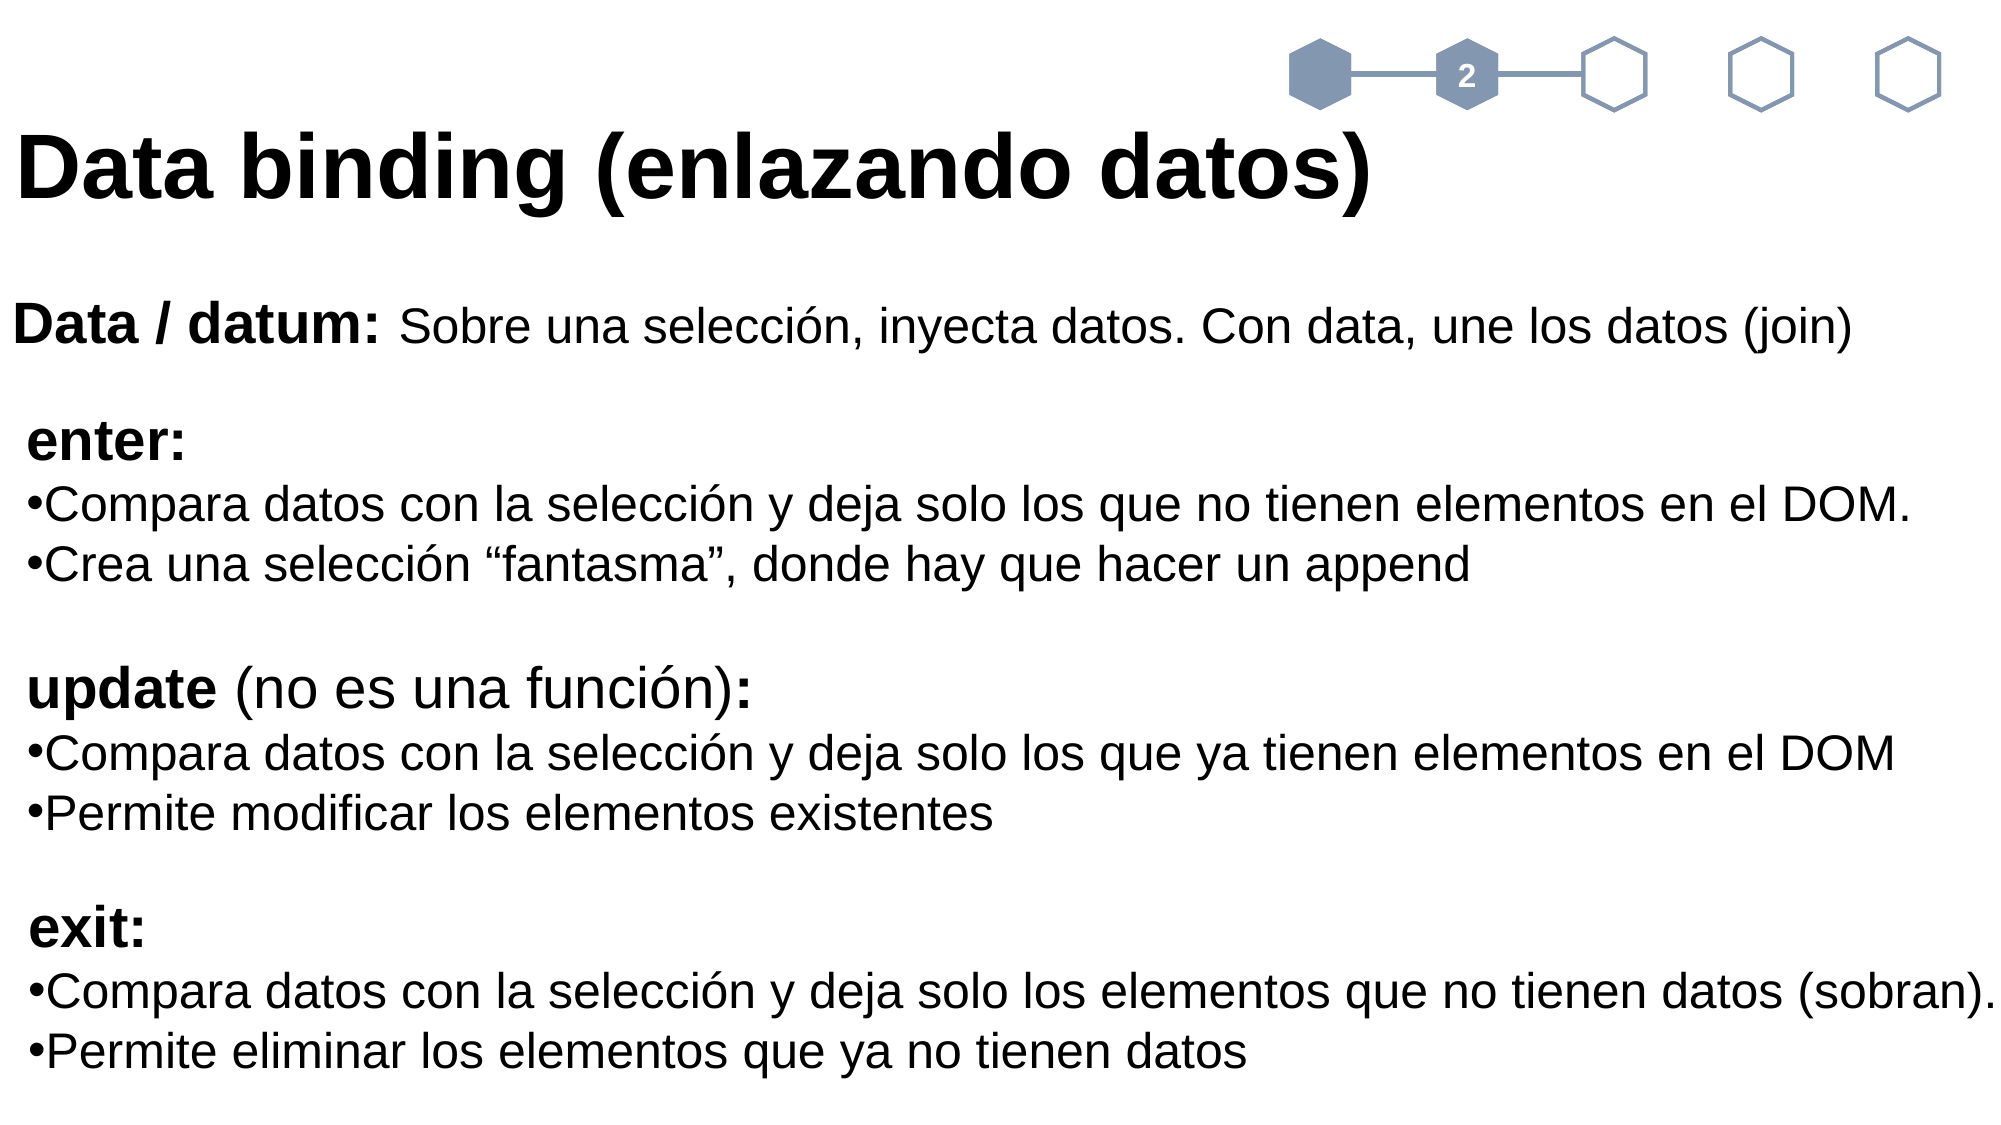

2
Data binding (enlazando datos)
Data / datum: Sobre una selección, inyecta datos. Con data, une los datos (join)
enter:
Compara datos con la selección y deja solo los que no tienen elementos en el DOM.
Crea una selección “fantasma”, donde hay que hacer un append
update (no es una función):
Compara datos con la selección y deja solo los que ya tienen elementos en el DOM
Permite modificar los elementos existentes
exit:
Compara datos con la selección y deja solo los elementos que no tienen datos (sobran).
Permite eliminar los elementos que ya no tienen datos